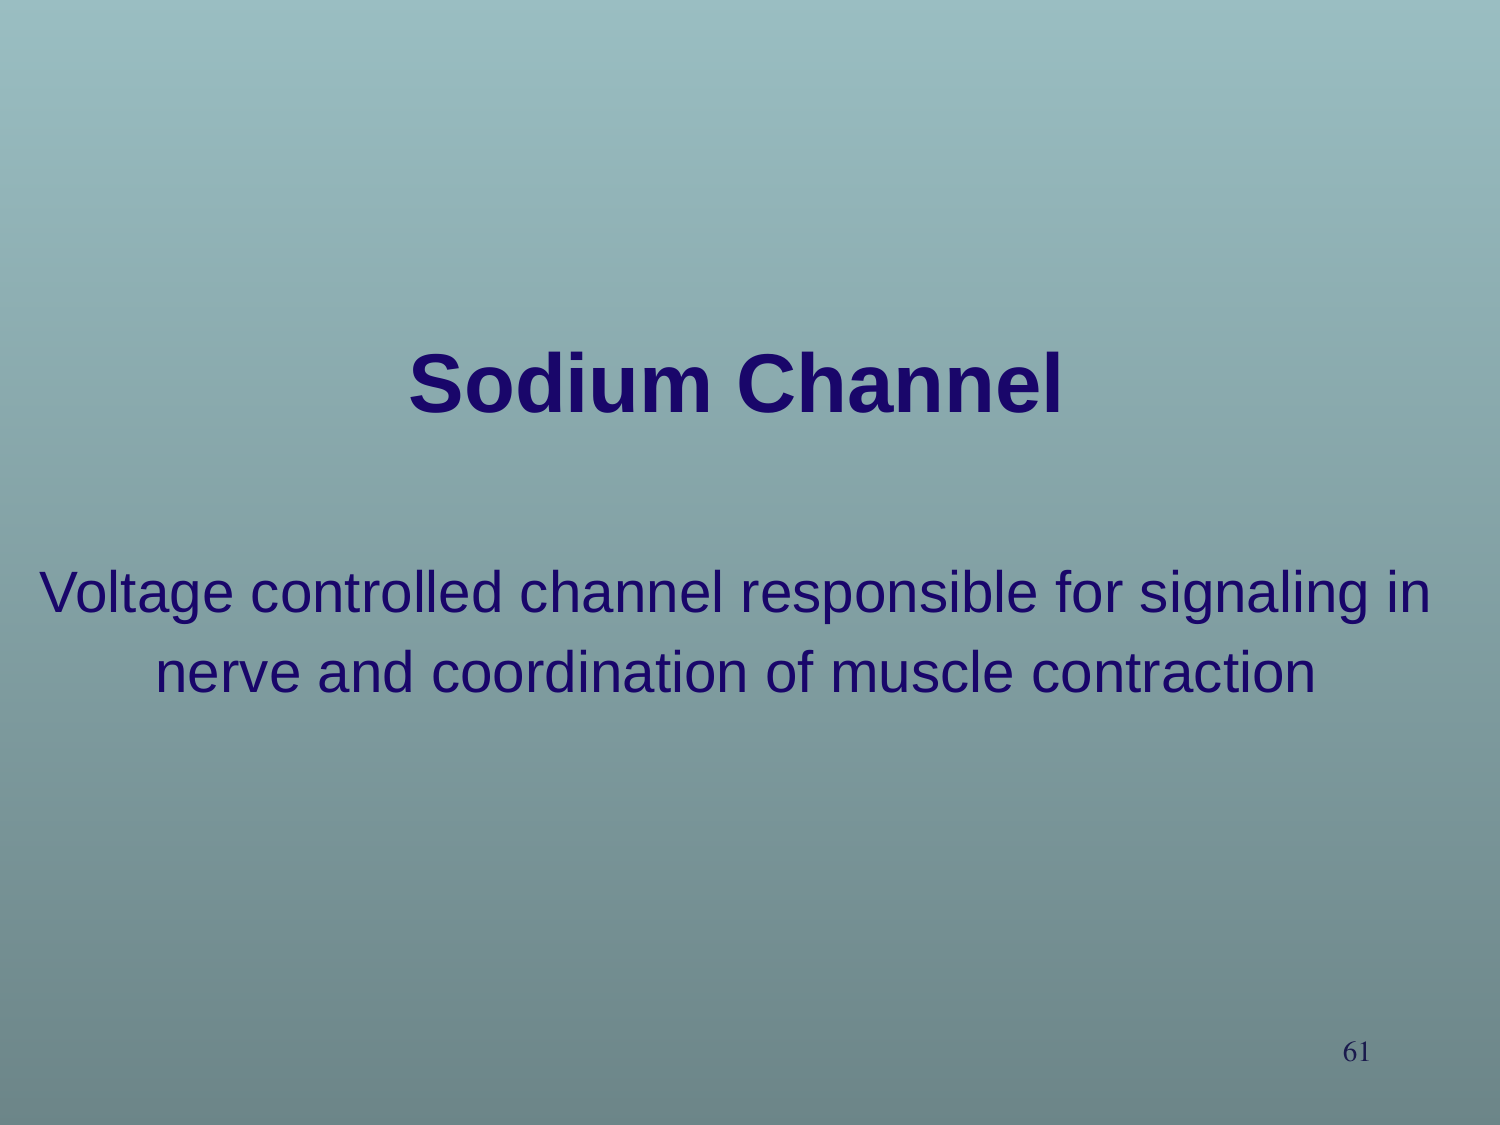

Sodium Channel
Voltage controlled channel responsible for signaling in nerve and coordination of muscle contraction
61